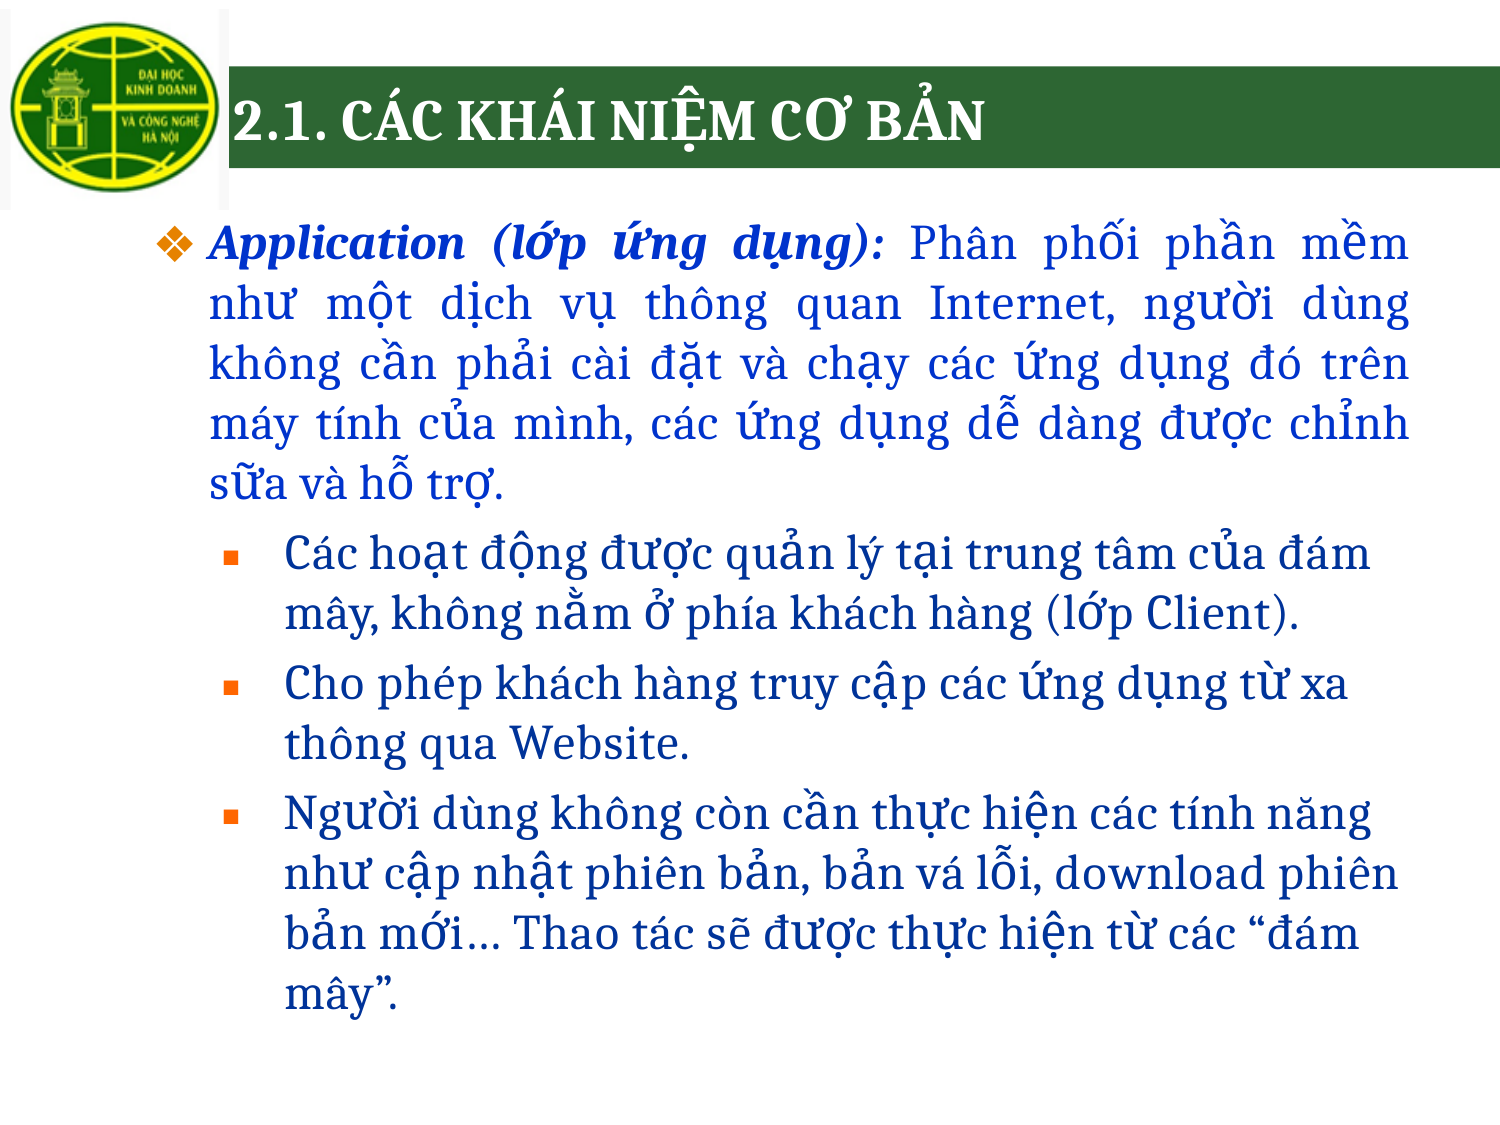

# 2.1. CÁC KHÁI NIỆM CƠ BẢN
Application (lớp ứng dụng): Phân phối phần mềm như một dịch vụ thông quan Internet, người dùng không cần phải cài đặt và chạy các ứng dụng đó trên máy tính của mình, các ứng dụng dễ dàng được chỉnh sữa và hỗ trợ.
Các hoạt động được quản lý tại trung tâm của đám mây, không nằm ở phía khách hàng (lớp Client).
Cho phép khách hàng truy cập các ứng dụng từ xa thông qua Website.
Người dùng không còn cần thực hiện các tính năng như cập nhật phiên bản, bản vá lỗi, download phiên bản mới… Thao tác sẽ được thực hiện từ các “đám mây”.